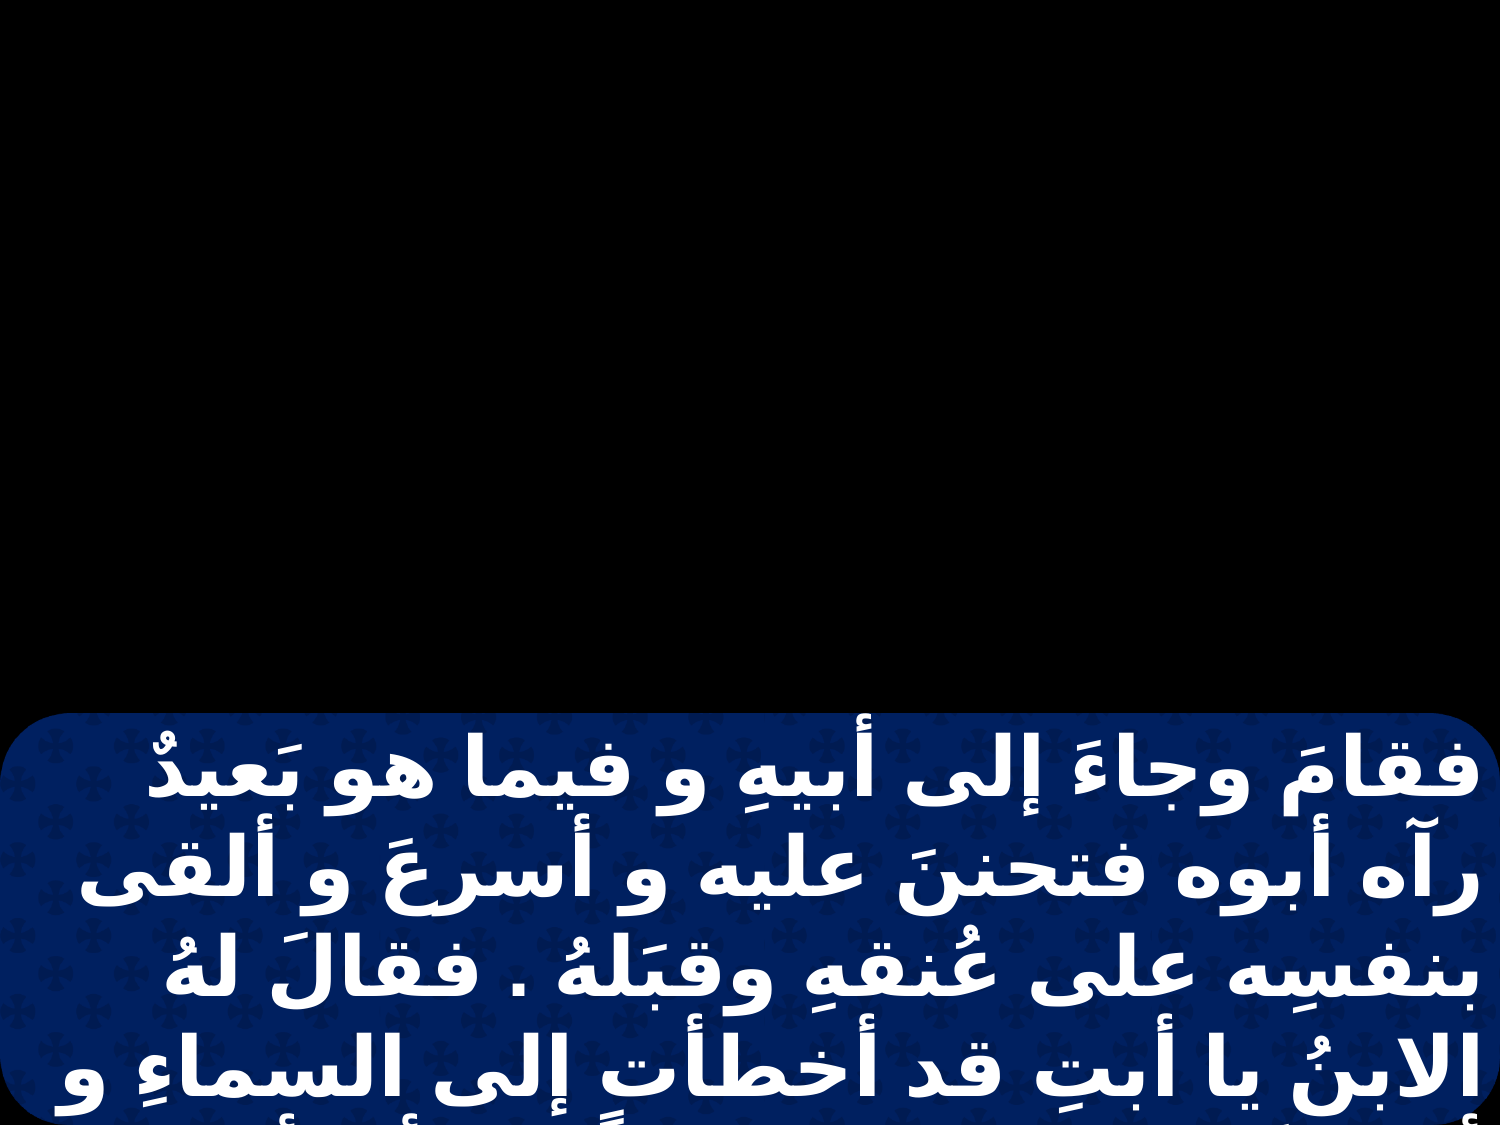

فقامَ وجاءَ إلى أبيهِ و فيما هو بَعيدٌ رآه أبوه فتحننَ عليه و أسرعَ و ألقى بنفسِه على عُنقهِ وقبَلهُ . فقالَ لهُ الابنُ يا أبتِ قد أخطأت إلى السماءِ و أمامكَ و لستُ مُستحقاً بعدَ أن أدعى لكَ ابناً .